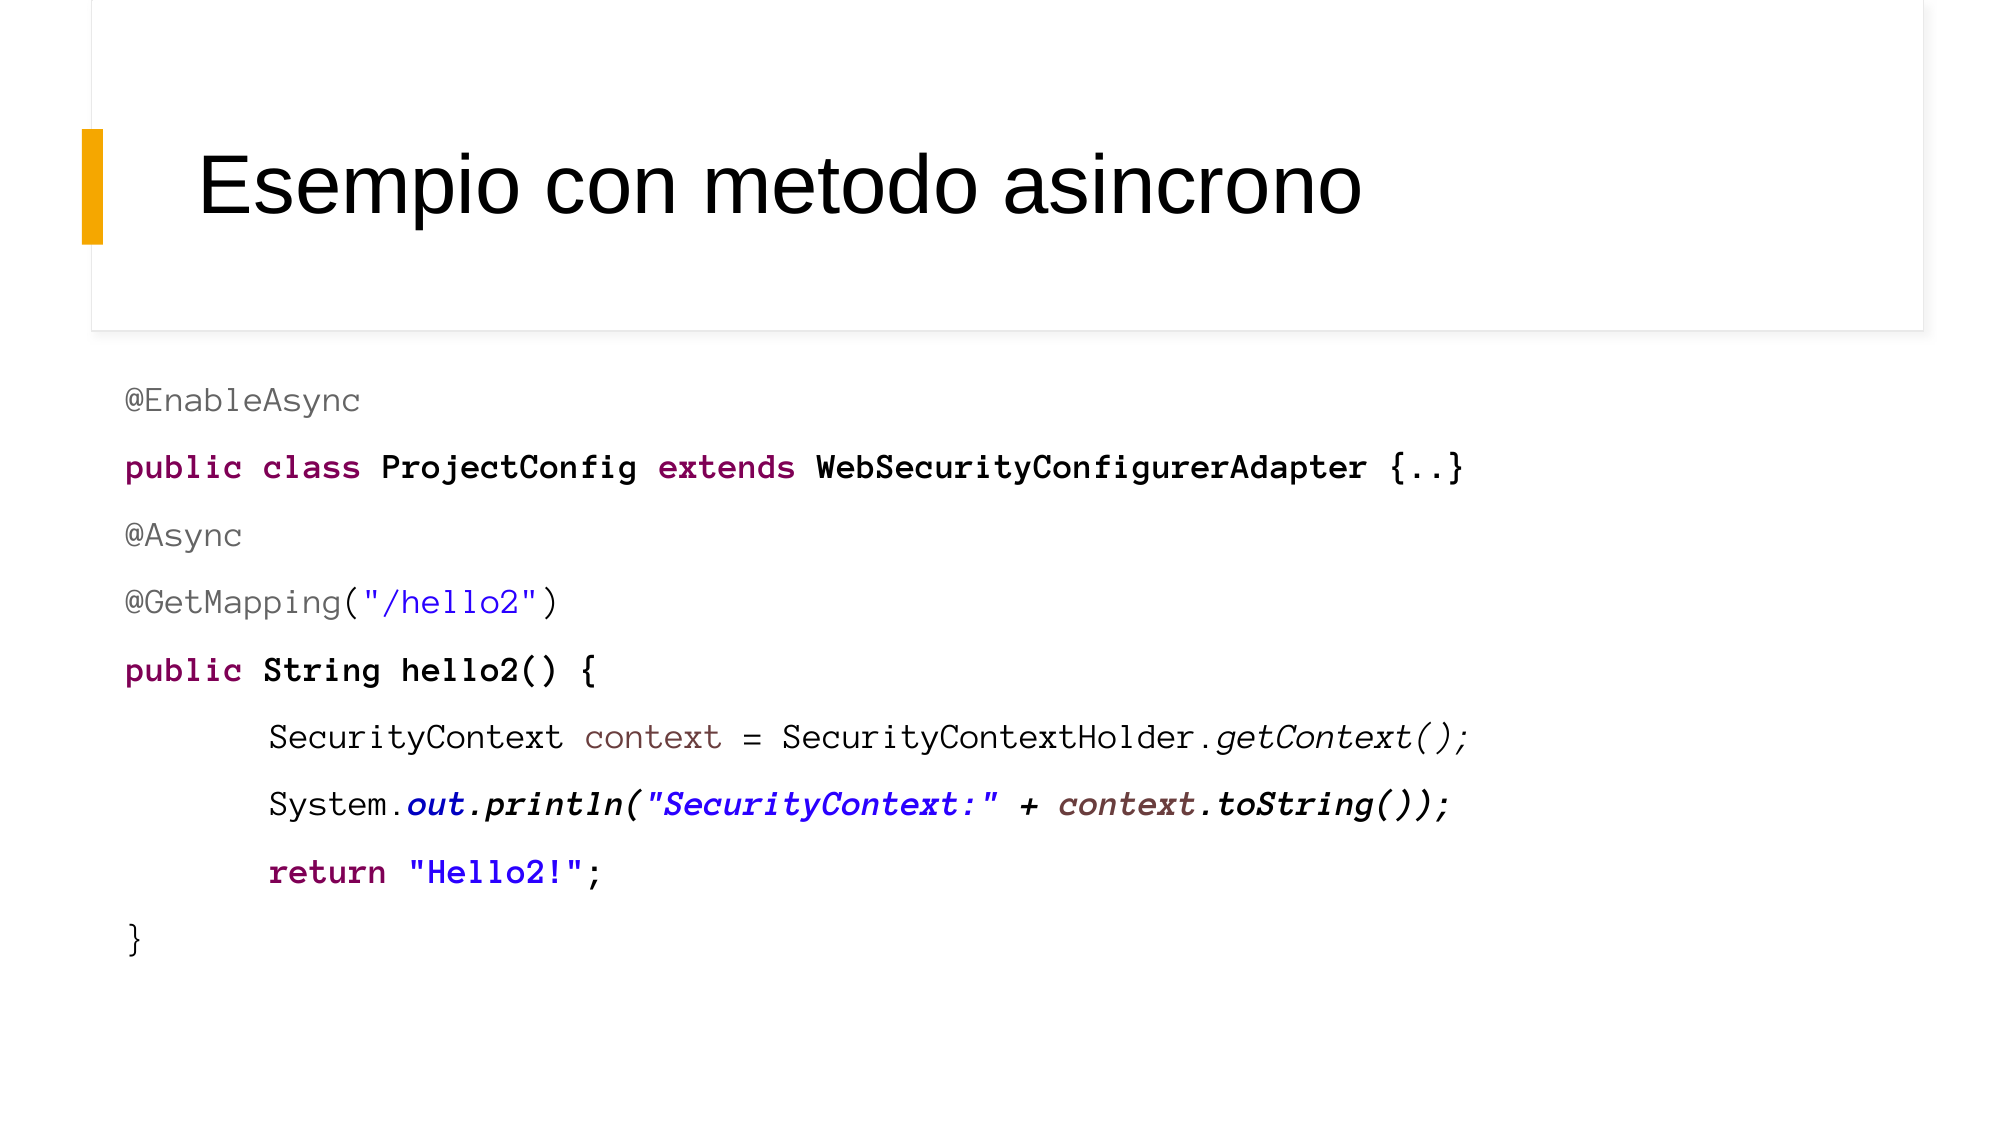

# Esempio con metodo asincrono
@EnableAsync
public class ProjectConfig extends WebSecurityConfigurerAdapter {..}
@Async
@GetMapping("/hello2")
public String hello2() {
	SecurityContext context = SecurityContextHolder.getContext();
	System.out.println("SecurityContext:" + context.toString());
	return "Hello2!";
}